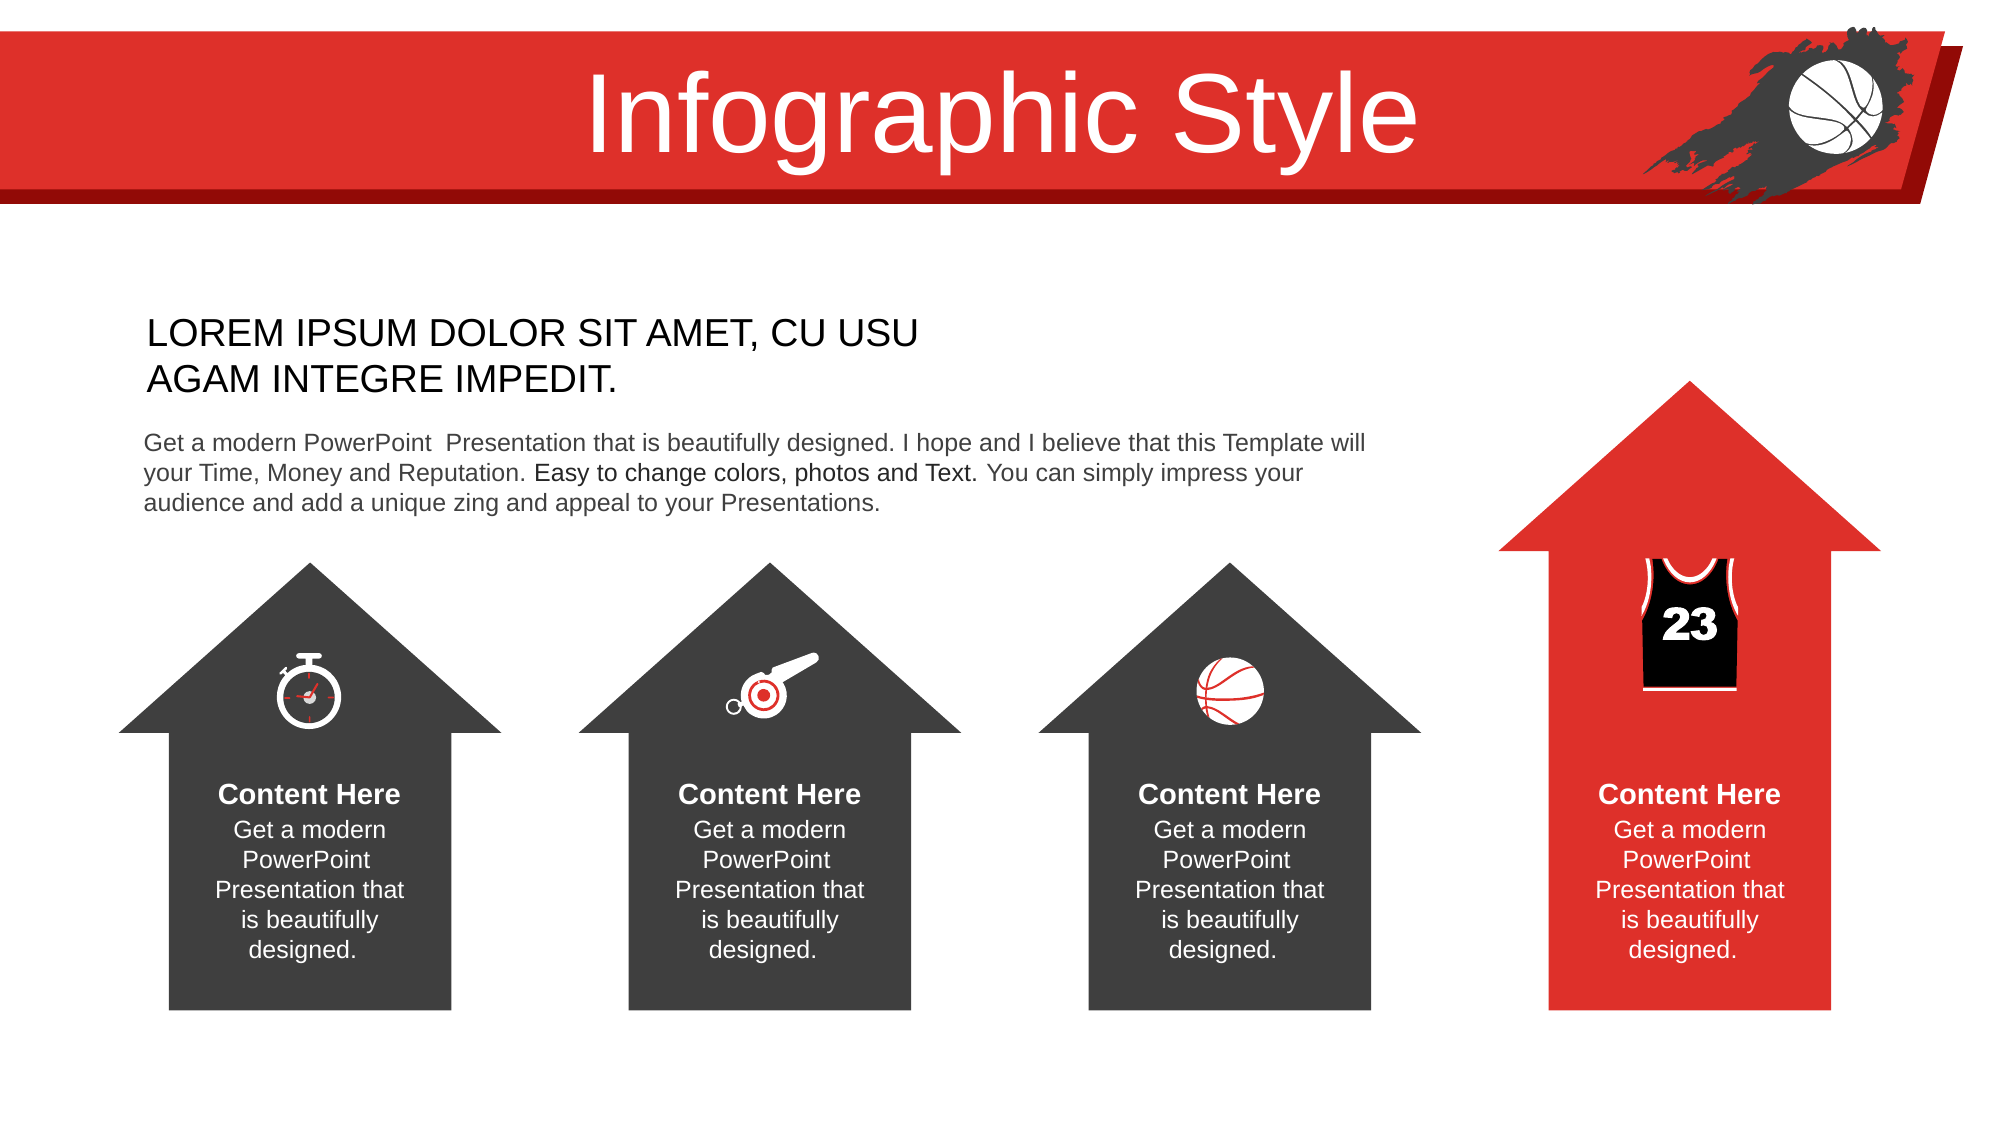

Infographic Style
LOREM IPSUM DOLOR SIT AMET, CU USU AGAM INTEGRE IMPEDIT.

Get a modern PowerPoint  Presentation that is beautifully designed. I hope and I believe that this Template will your Time, Money and Reputation. Easy to change colors, photos and Text. You can simply impress your audience and add a unique zing and appeal to your Presentations.

Content Here
Get a modern PowerPoint  Presentation that is beautifully designed.
Content Here
Get a modern PowerPoint  Presentation that is beautifully designed.
Content Here
Get a modern PowerPoint  Presentation that is beautifully designed.
Content Here
Get a modern PowerPoint  Presentation that is beautifully designed.